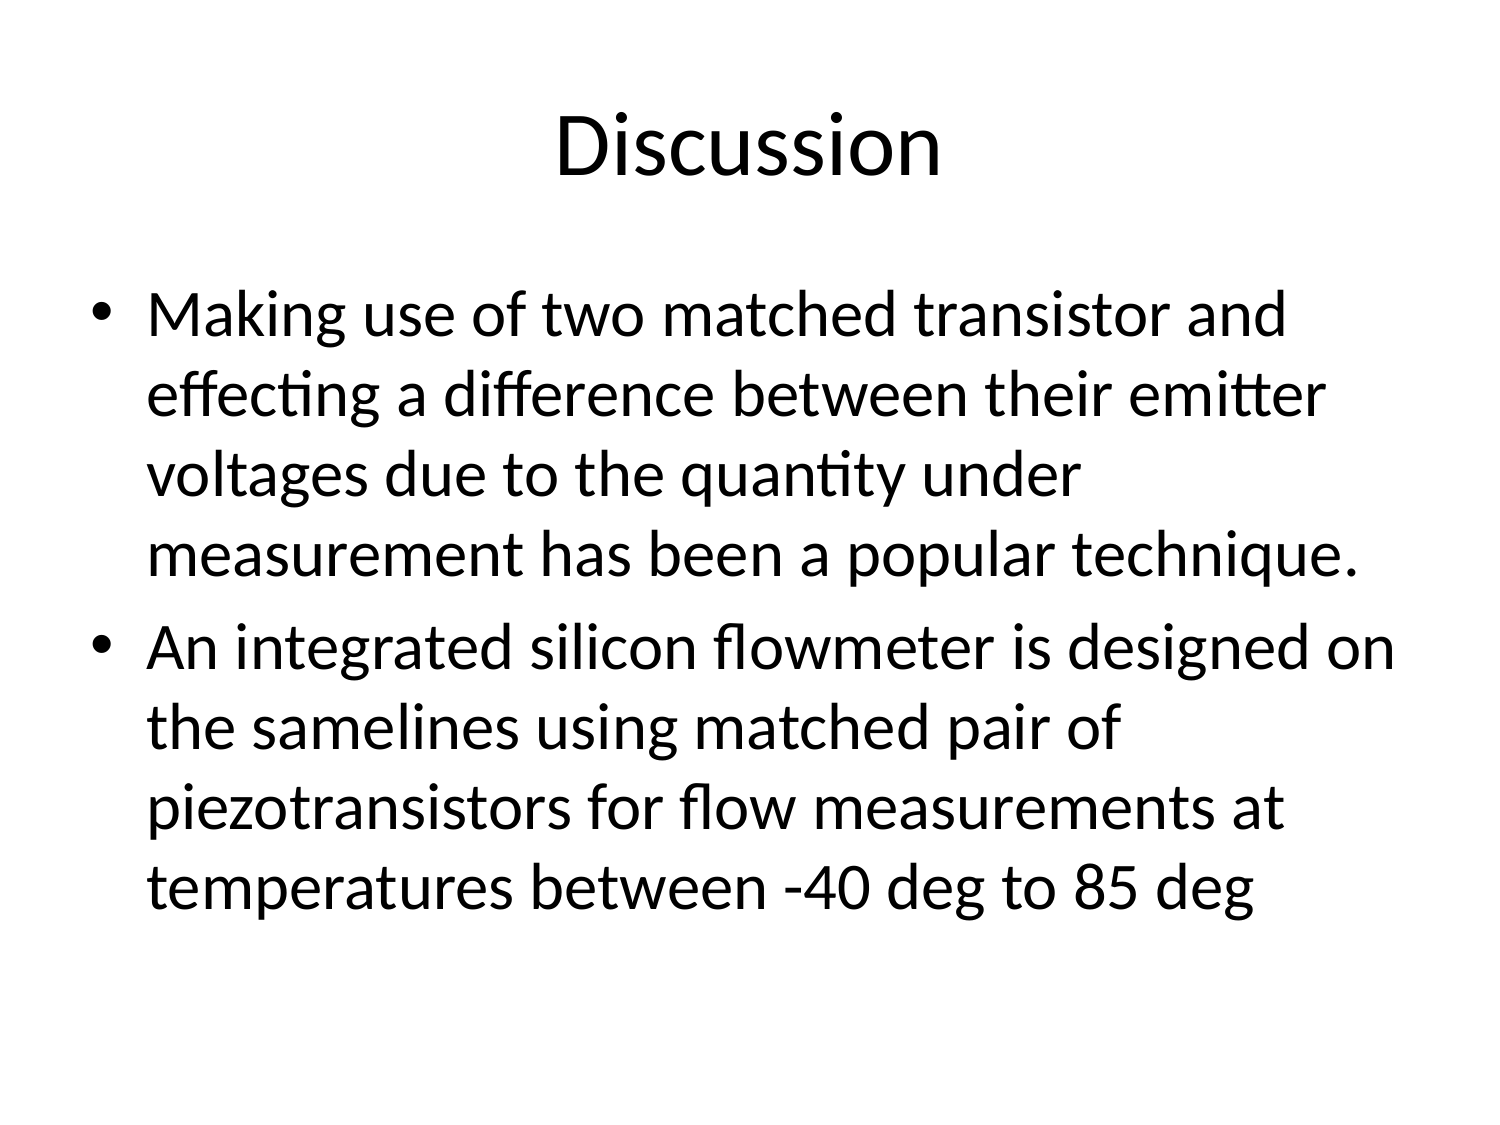

# Discussion
Making use of two matched transistor and effecting a difference between their emitter voltages due to the quantity under measurement has been a popular technique.
An integrated silicon flowmeter is designed on the samelines using matched pair of piezotransistors for flow measurements at temperatures between -40 deg to 85 deg